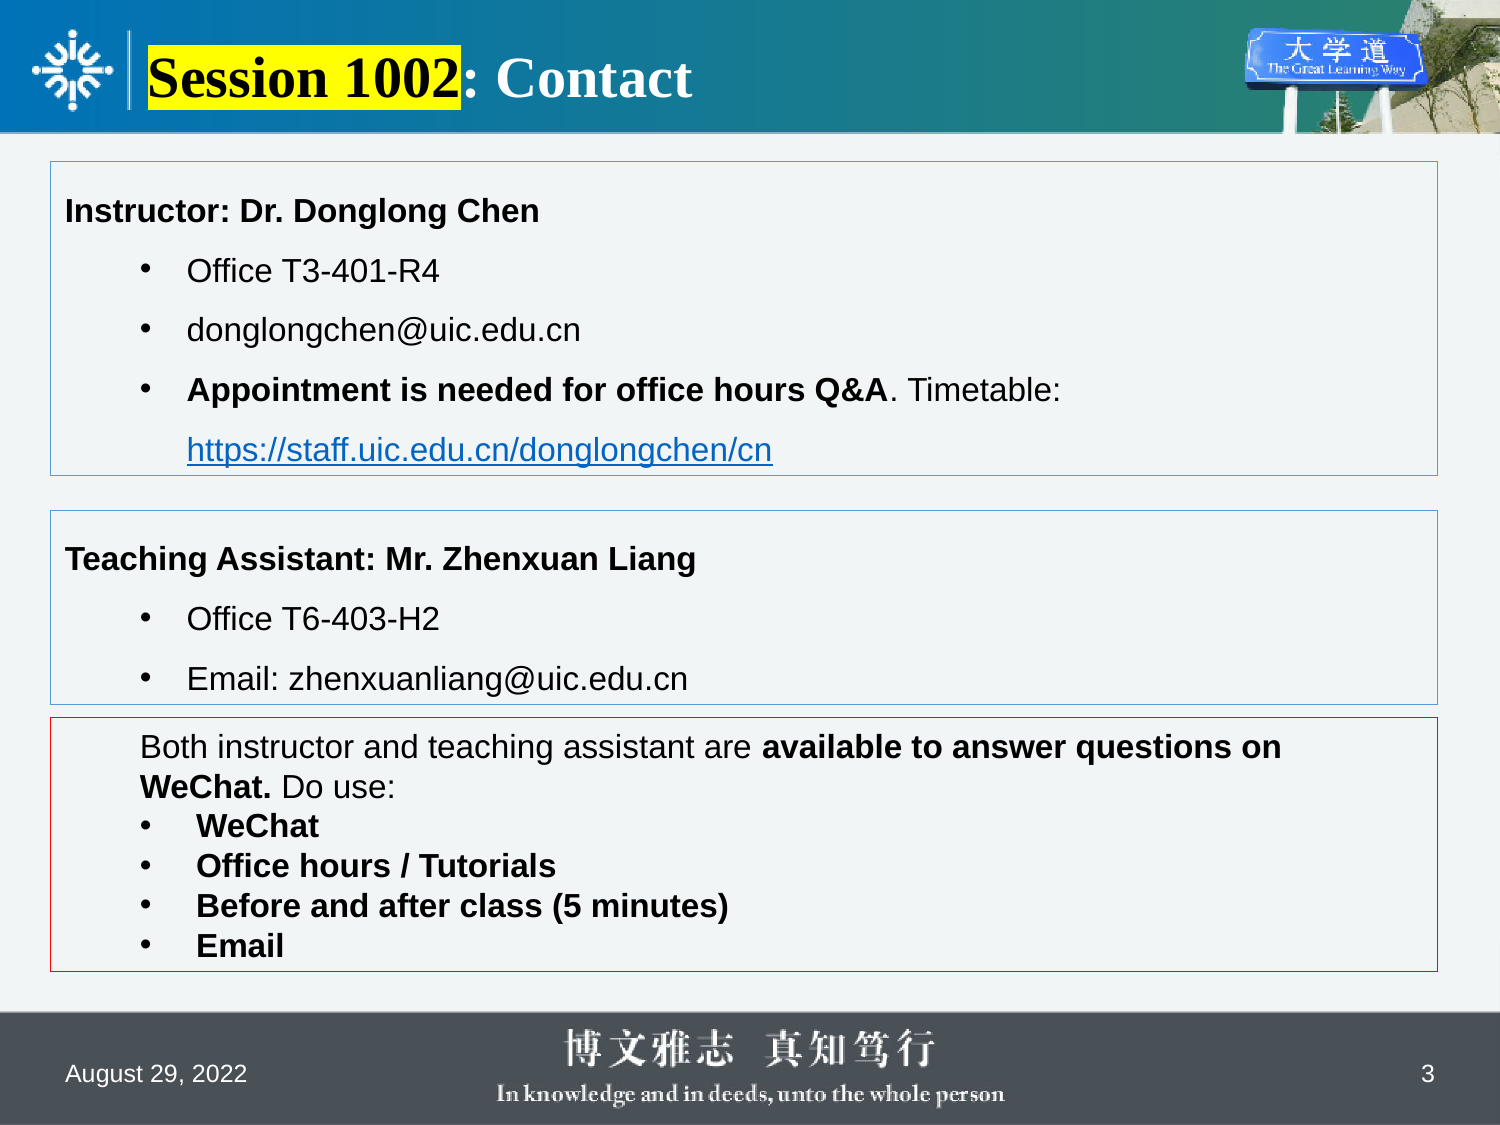

# Session 1002: Contact
Instructor: Dr. Donglong Chen
Office T3-401-R4
donglongchen@uic.edu.cn
Appointment is needed for office hours Q&A. Timetable: https://staff.uic.edu.cn/donglongchen/cn
Teaching Assistant: Mr. Zhenxuan Liang
Office T6-403-H2
Email: zhenxuanliang@uic.edu.cn
Both instructor and teaching assistant are available to answer questions on WeChat. Do use:
WeChat
Office hours / Tutorials
Before and after class (5 minutes)
Email
3
August 29, 2022